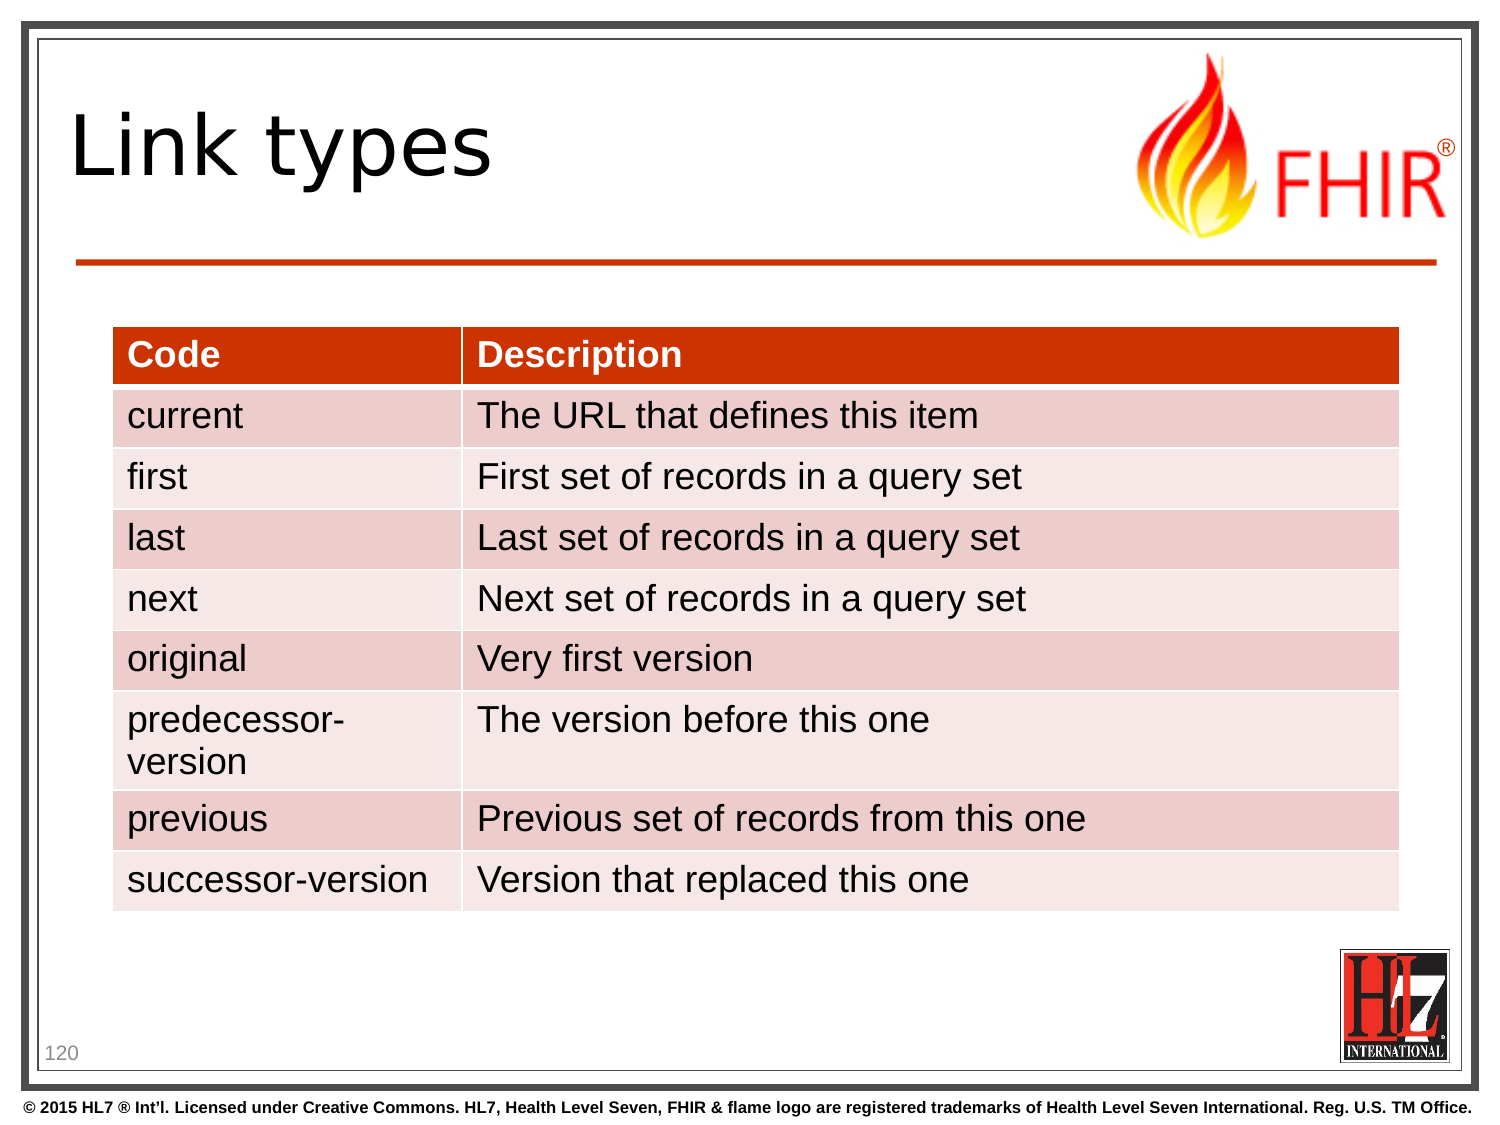

# Link types
| Code | Description |
| --- | --- |
| current | The URL that defines this item |
| first | First set of records in a query set |
| last | Last set of records in a query set |
| next | Next set of records in a query set |
| original | Very first version |
| predecessor-version | The version before this one |
| previous | Previous set of records from this one |
| successor-version | Version that replaced this one |
120